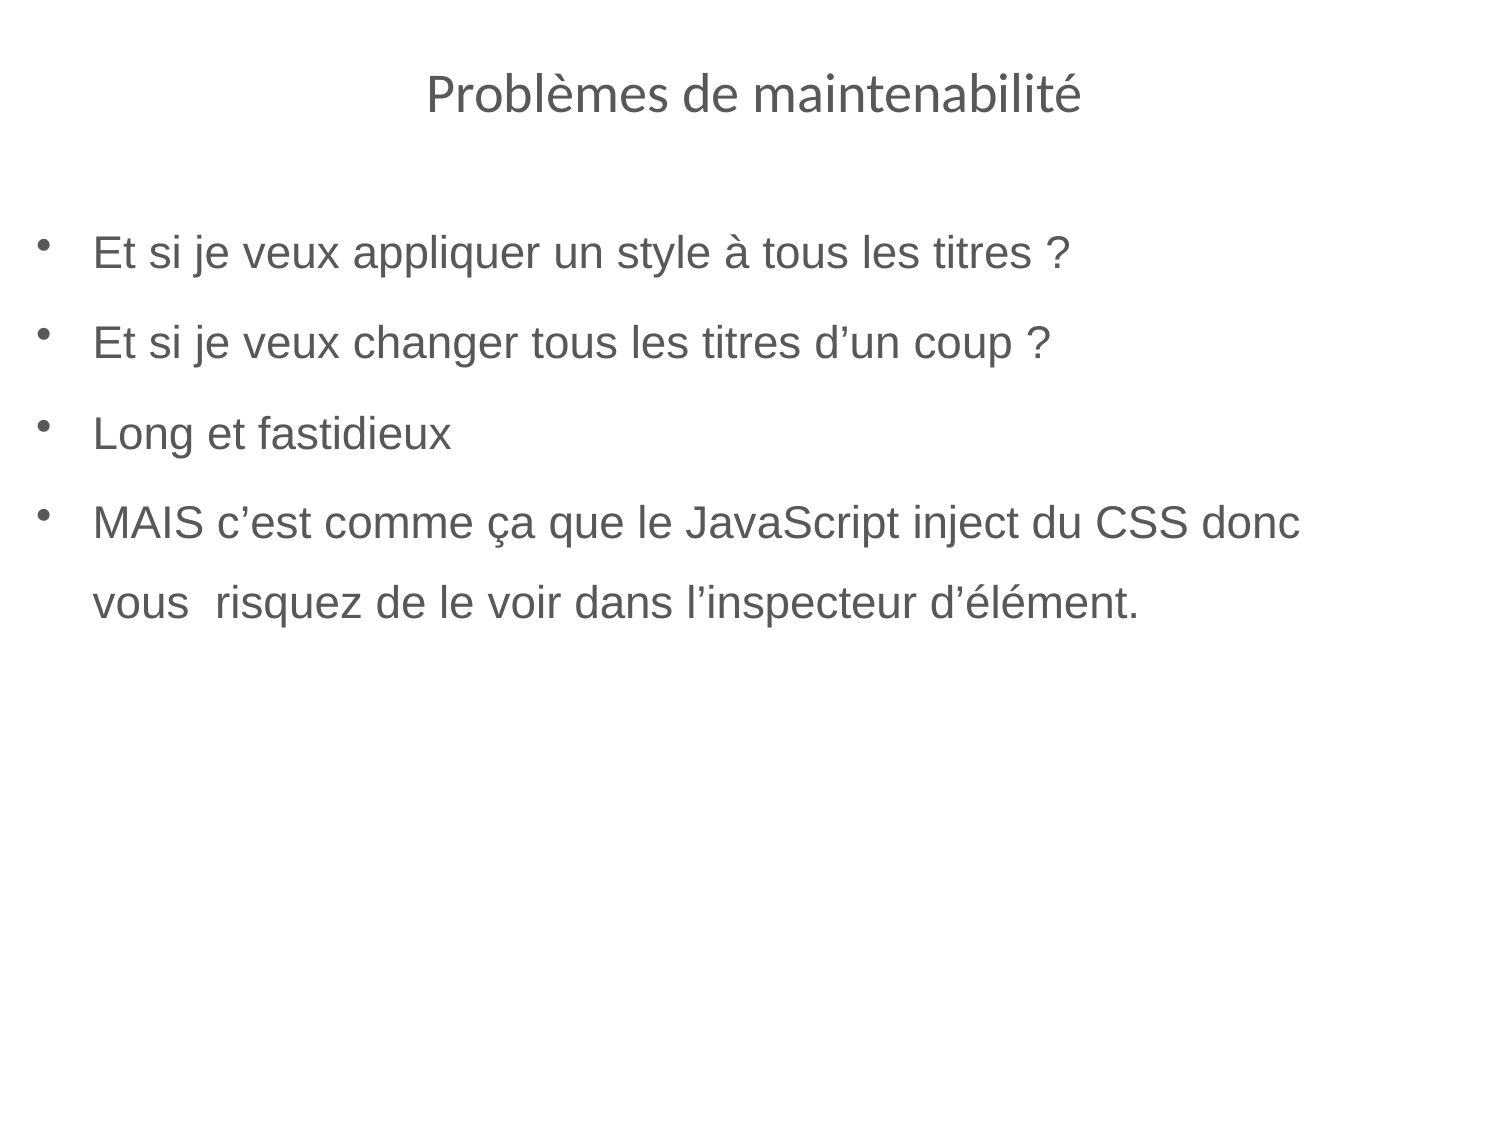

# Problèmes de maintenabilité
Et si je veux appliquer un style à tous les titres ?
Et si je veux changer tous les titres d’un coup ?
Long et fastidieux
MAIS c’est comme ça que le JavaScript inject du CSS donc vous  risquez de le voir dans l’inspecteur d’élément.